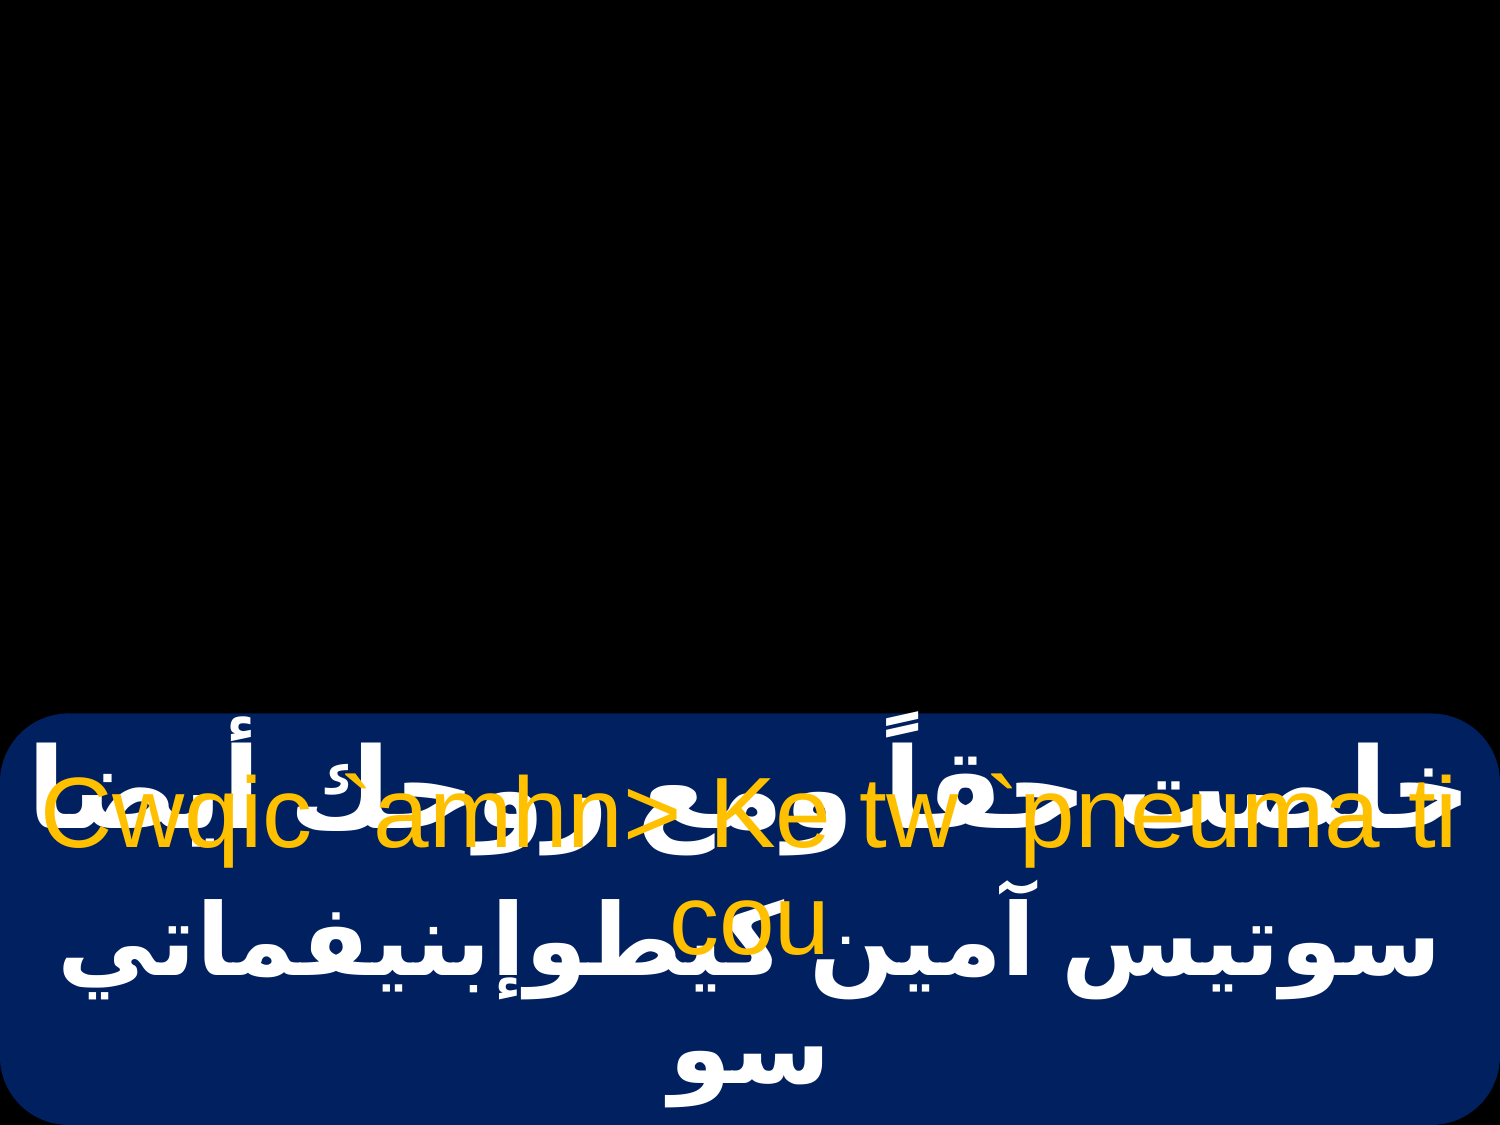

# خلصت حقاً ومع روحك أيضا
Cwqic `amhn> Ke tw `pneuma ti cou
سوتيس آمين كيطوإبنيفماتي سو